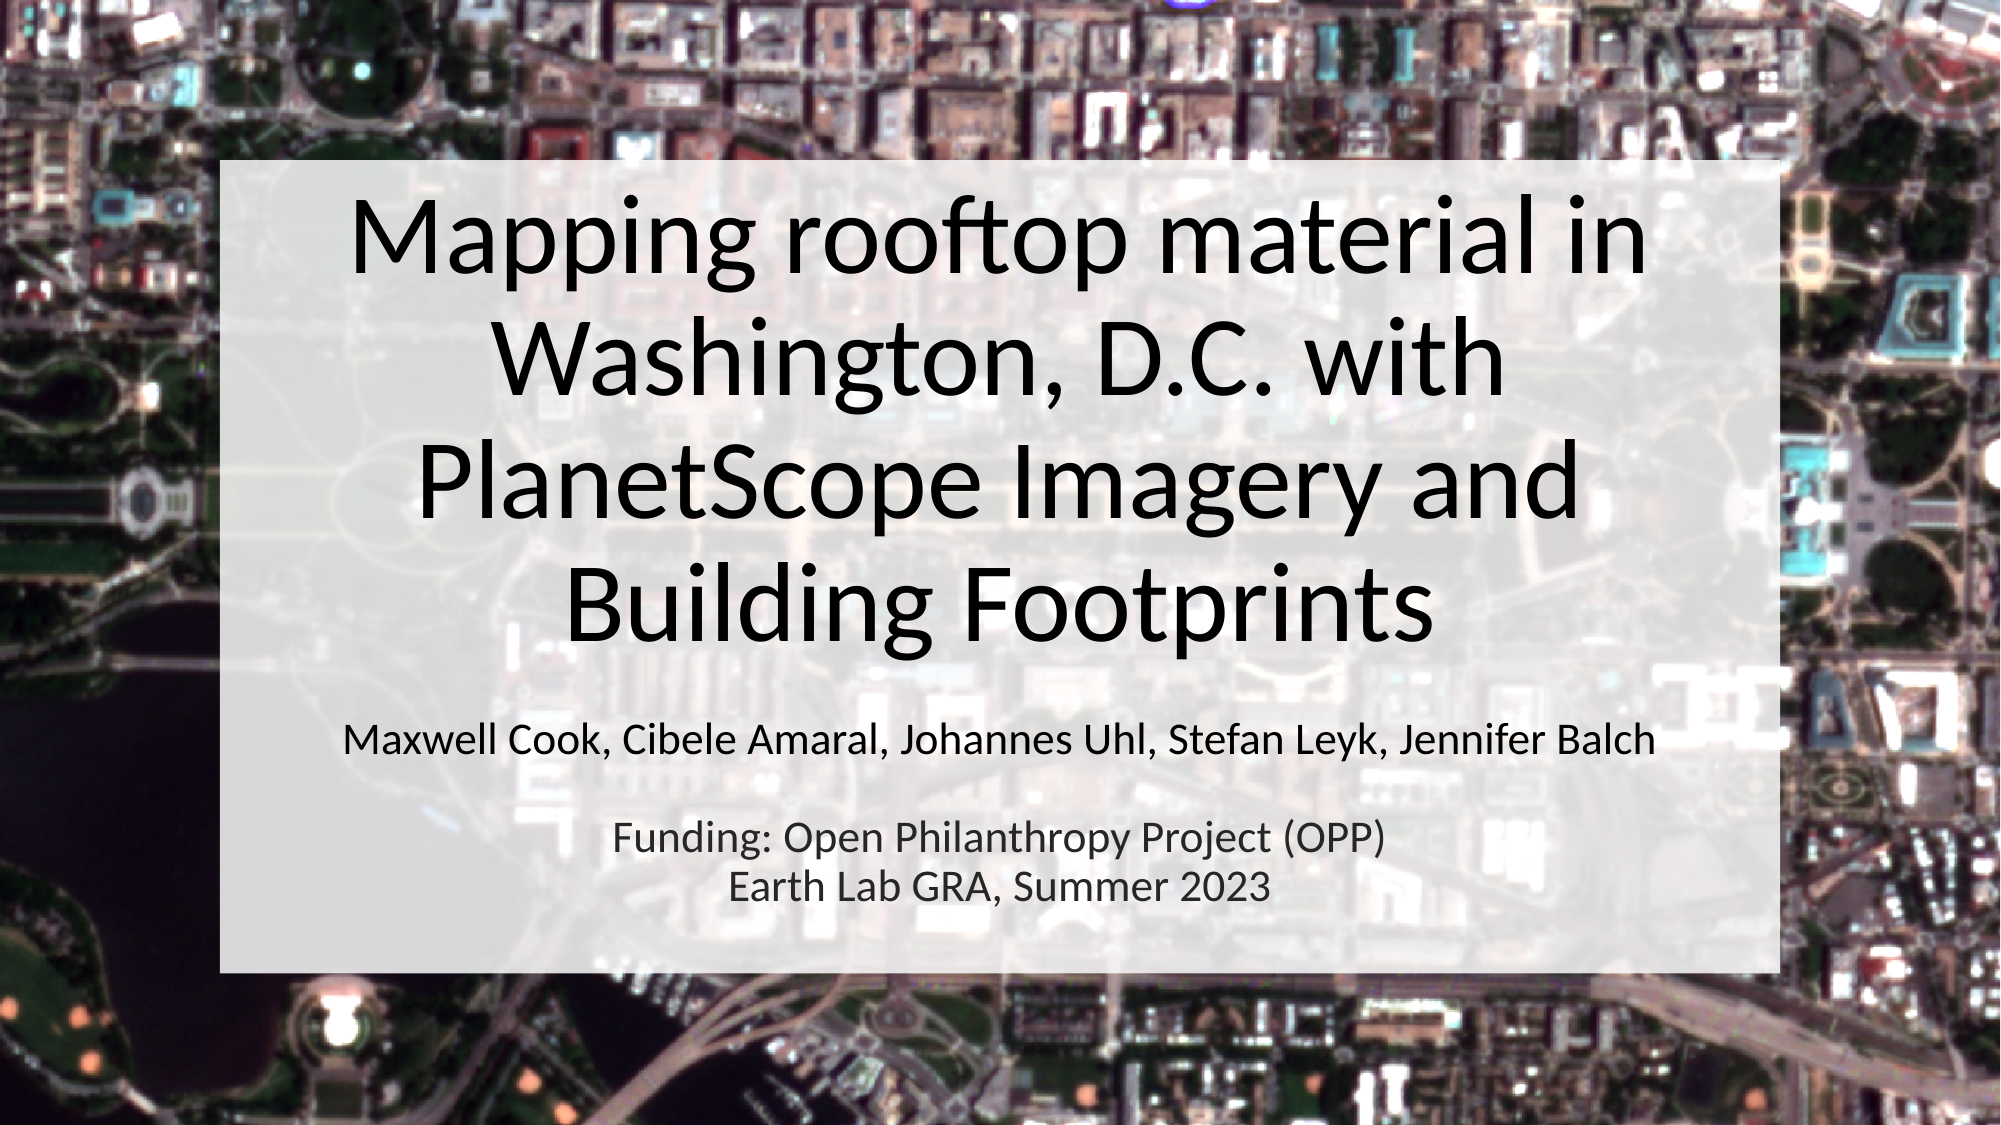

# Mapping rooftop material in Washington, D.C. with PlanetScope Imagery and Building Footprints Maxwell Cook, Cibele Amaral, Johannes Uhl, Stefan Leyk, Jennifer Balch Funding: Open Philanthropy Project (OPP) Earth Lab GRA, Summer 2023